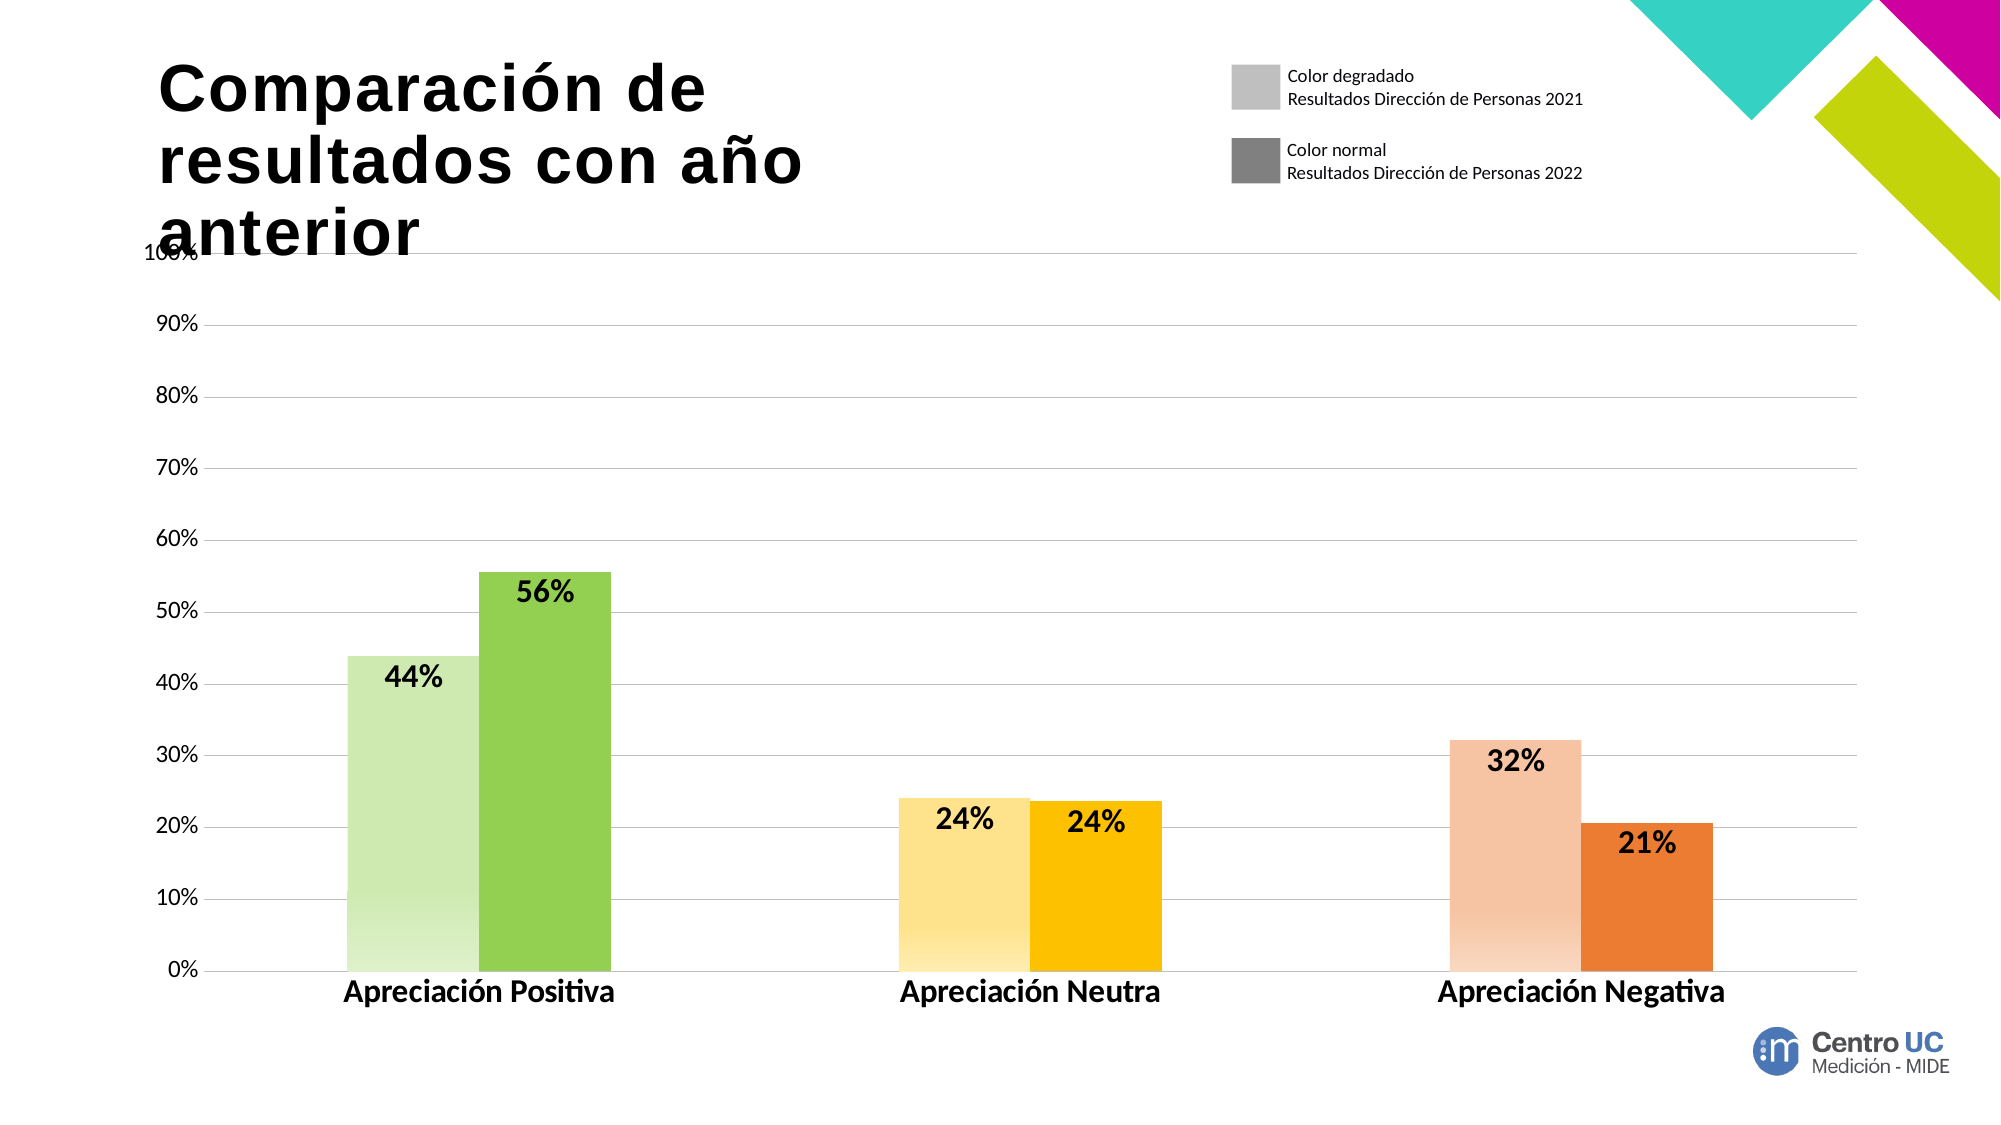

# Comparación de resultados con año anterior
Color degradado
Resultados Dirección de Personas 2021

Color normal
Resultados Dirección de Personas 2022

### Chart

| Category | Área | Resultados 2021 |
|---|---|---|
| Apreciación Positiva | 0.43796296296296294 | 0.5562236921226699 |
| Apreciación Neutra | 0.24027777777777778 | 0.23692122669873722 |
| Apreciación Negativa | 0.32175925925925924 | 0.20685508117859291 |